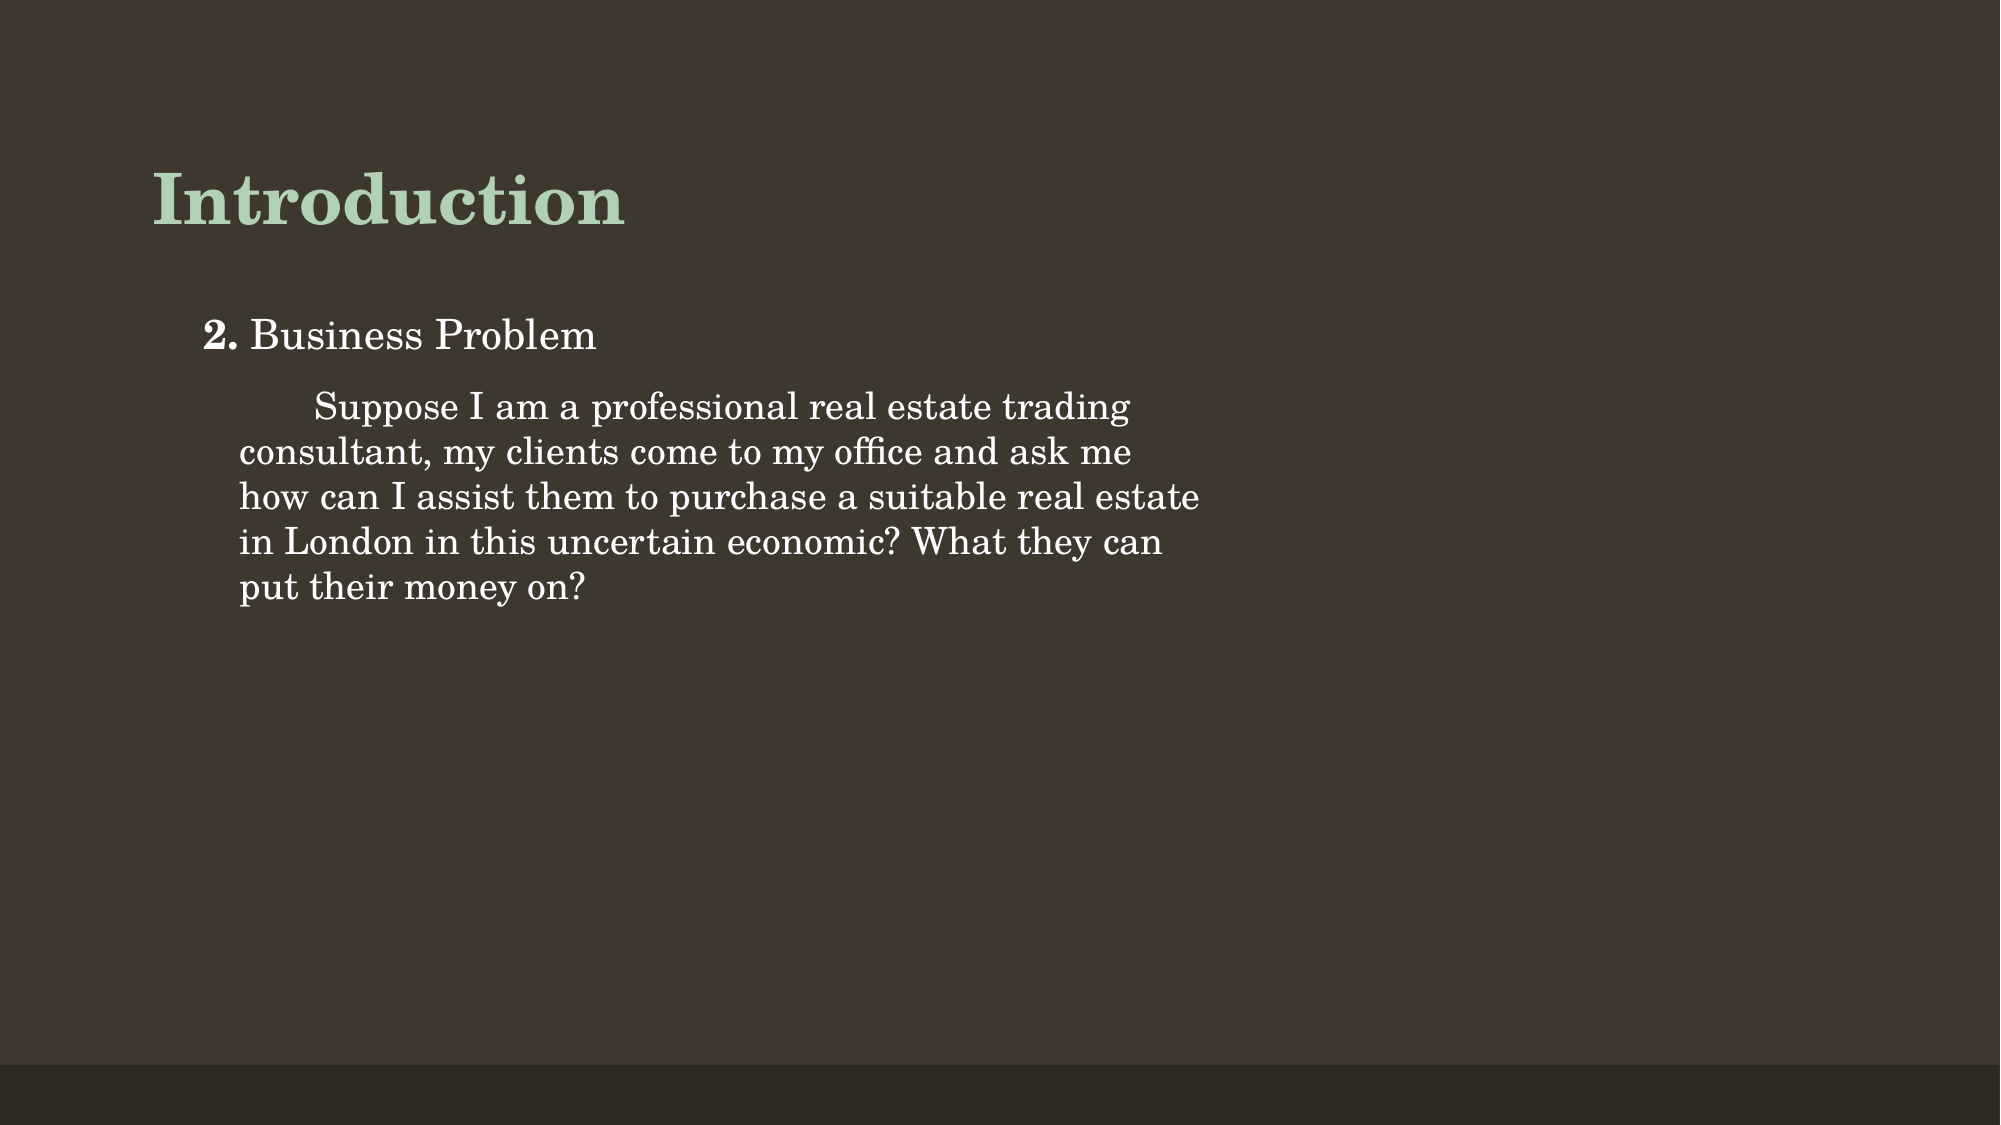

# Introduction
 2. Business Problem
Suppose I am a professional real estate trading consultant, my clients come to my office and ask me how can I assist them to purchase a suitable real estate in London in this uncertain economic? What they can put their money on?